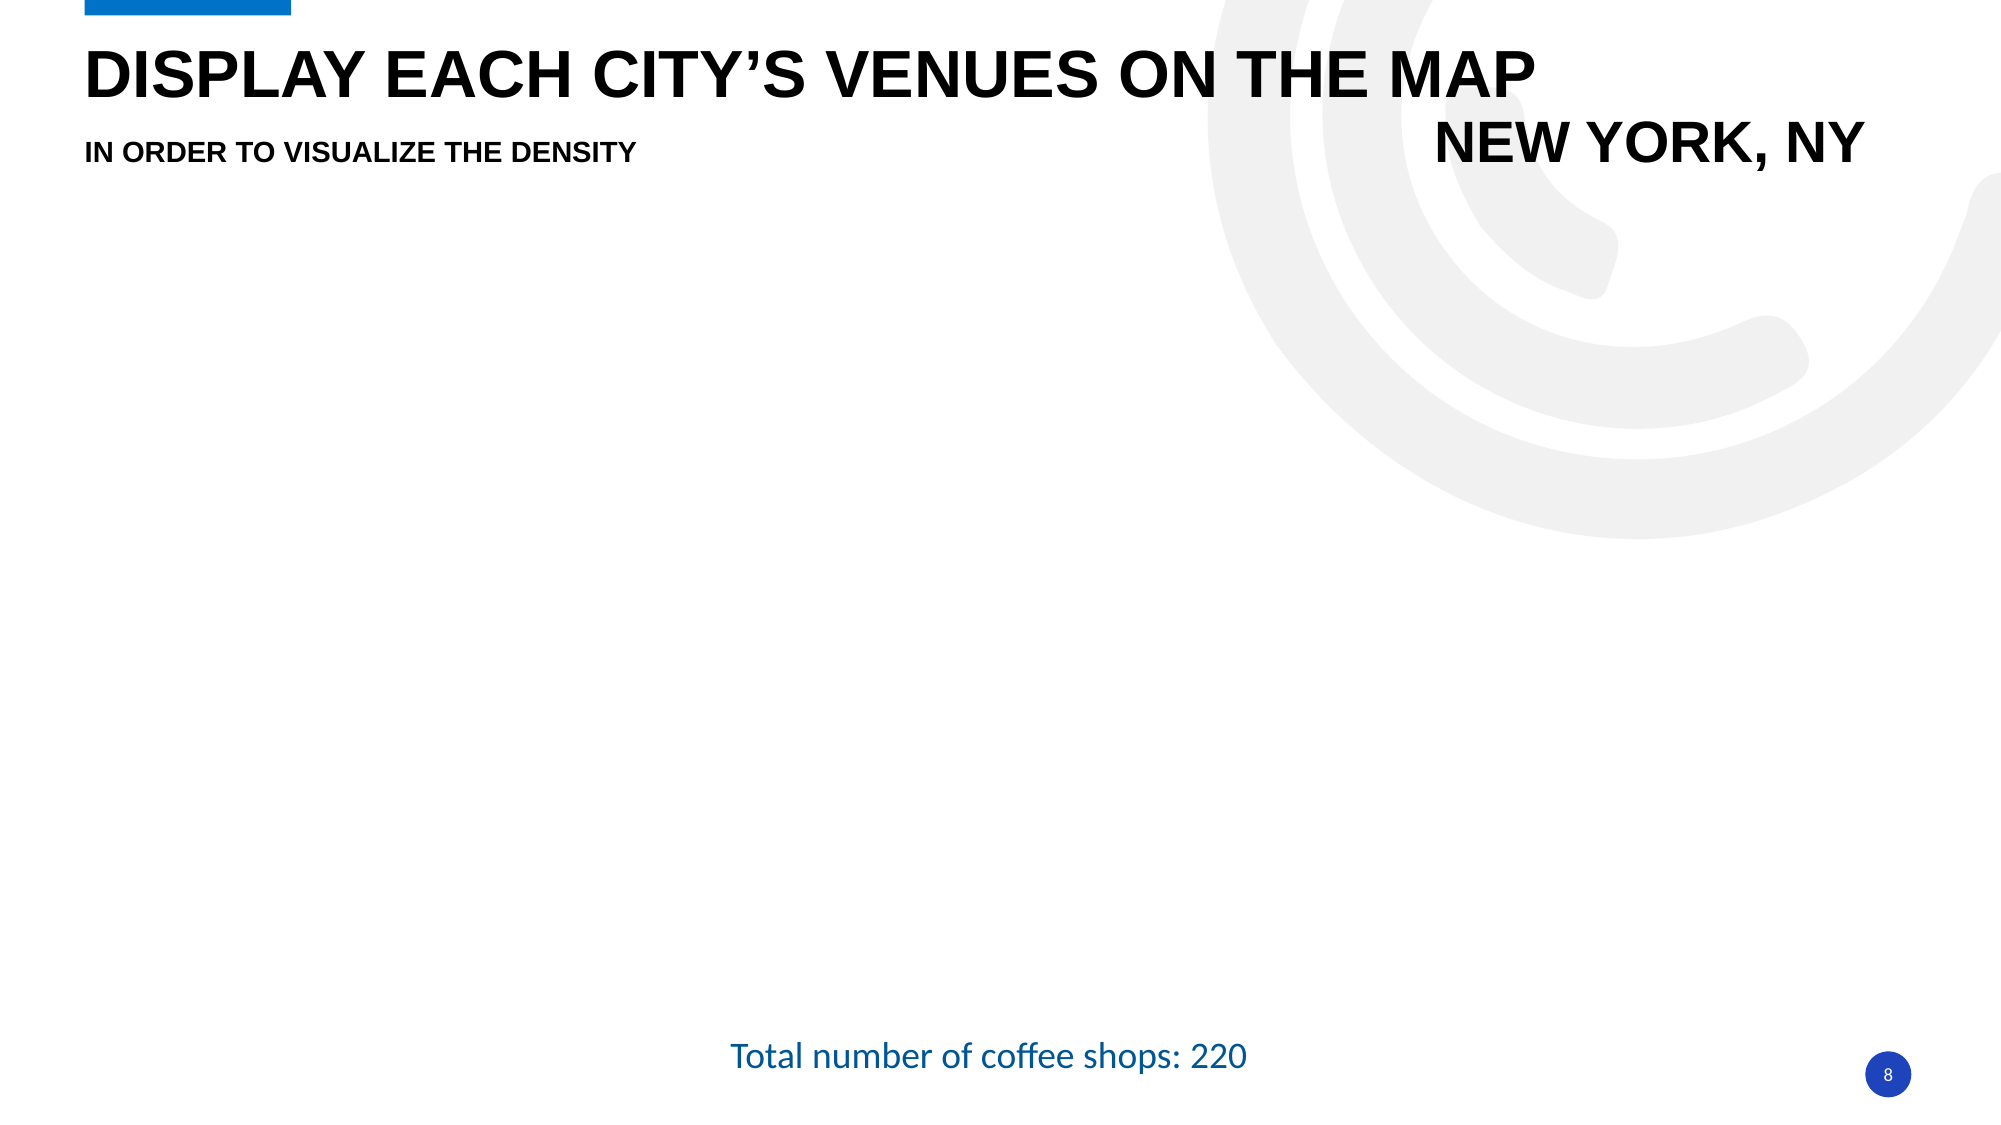

# display each city’s venues on the map in order to visualize the density 						NEW YORK, ny

Total number of coffee shops: 220
8